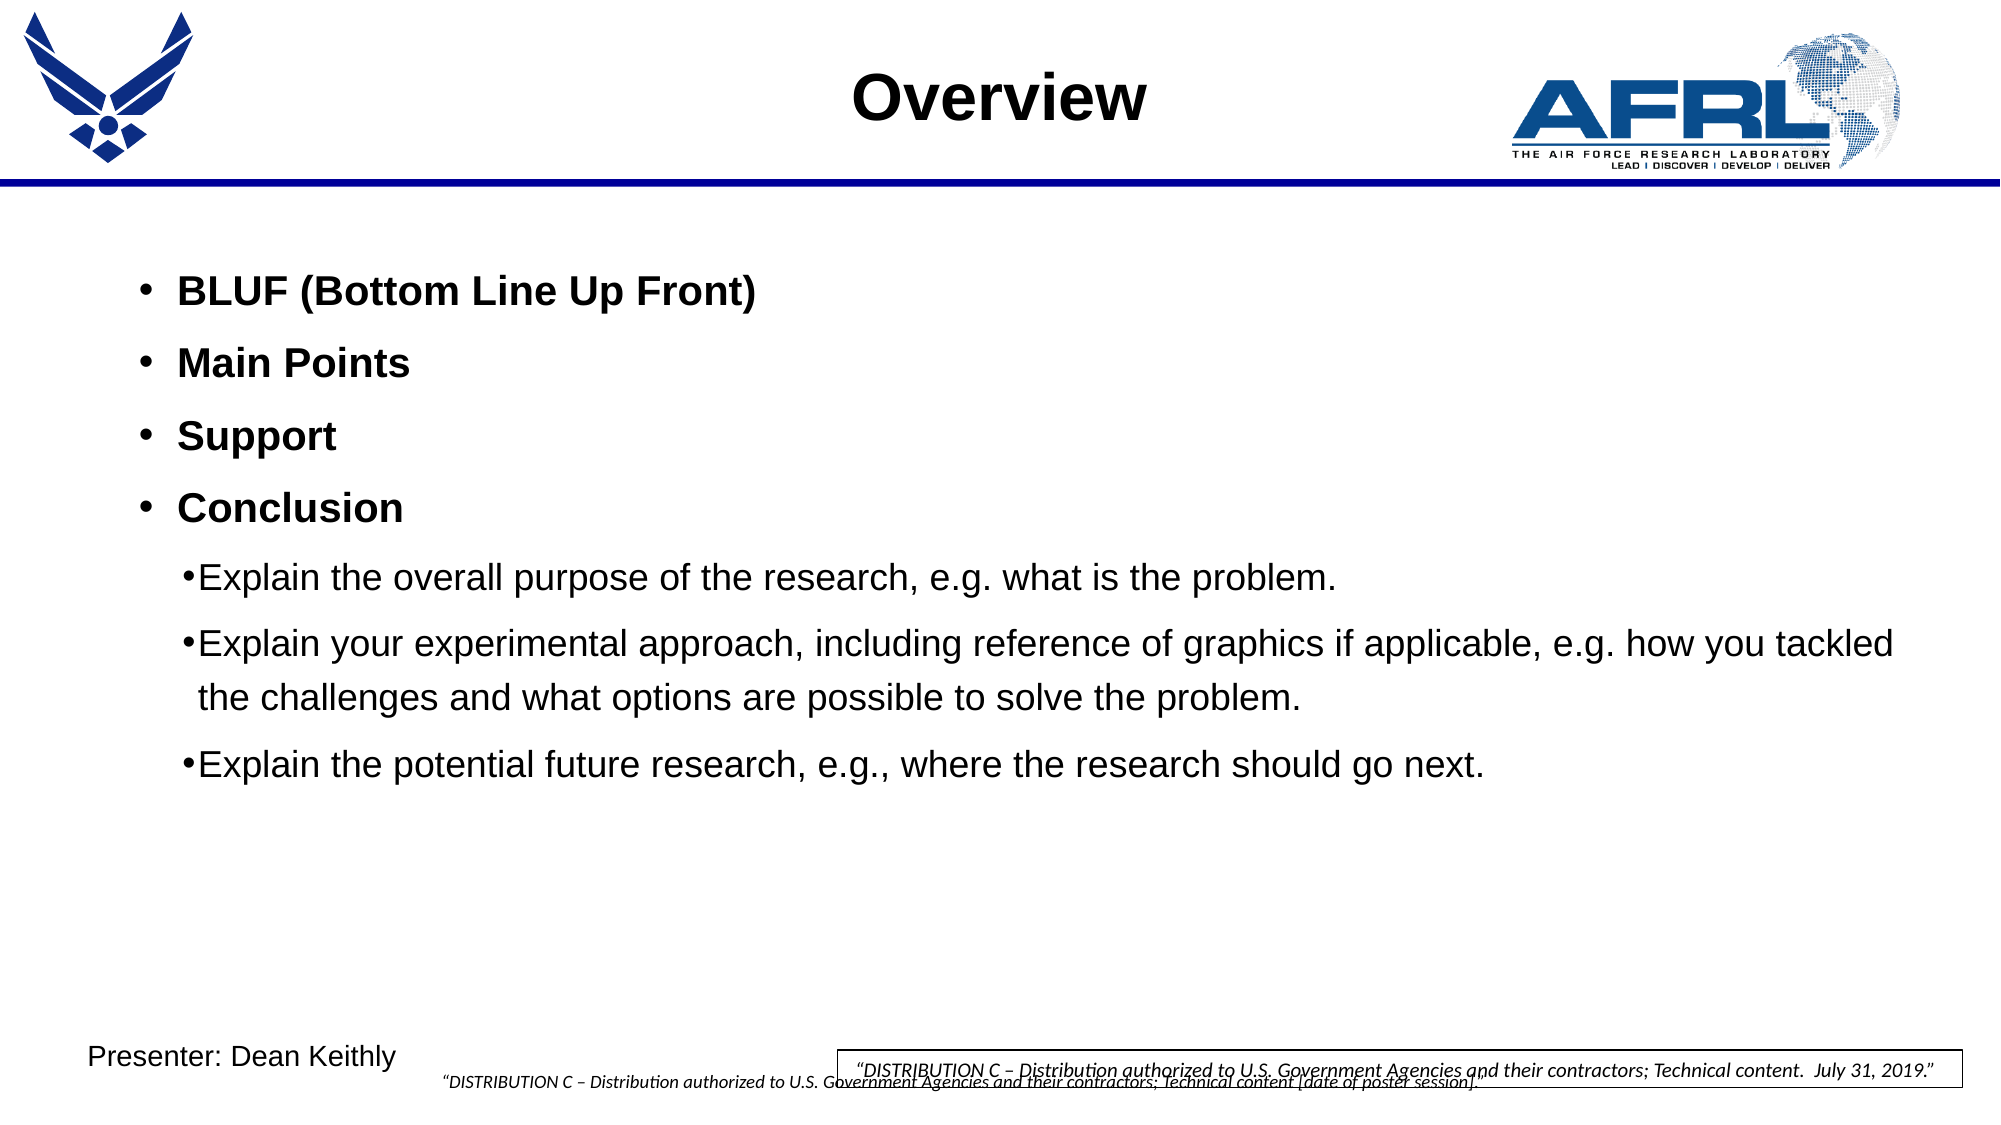

# Overview
BLUF (Bottom Line Up Front)
Main Points
Support
Conclusion
Explain the overall purpose of the research, e.g. what is the problem.
Explain your experimental approach, including reference of graphics if applicable, e.g. how you tackled the challenges and what options are possible to solve the problem.
Explain the potential future research, e.g., where the research should go next.

Presenter: Dean Keithly
 “DISTRIBUTION C – Distribution authorized to U.S. Government Agencies and their contractors; Technical content [date of poster session].”